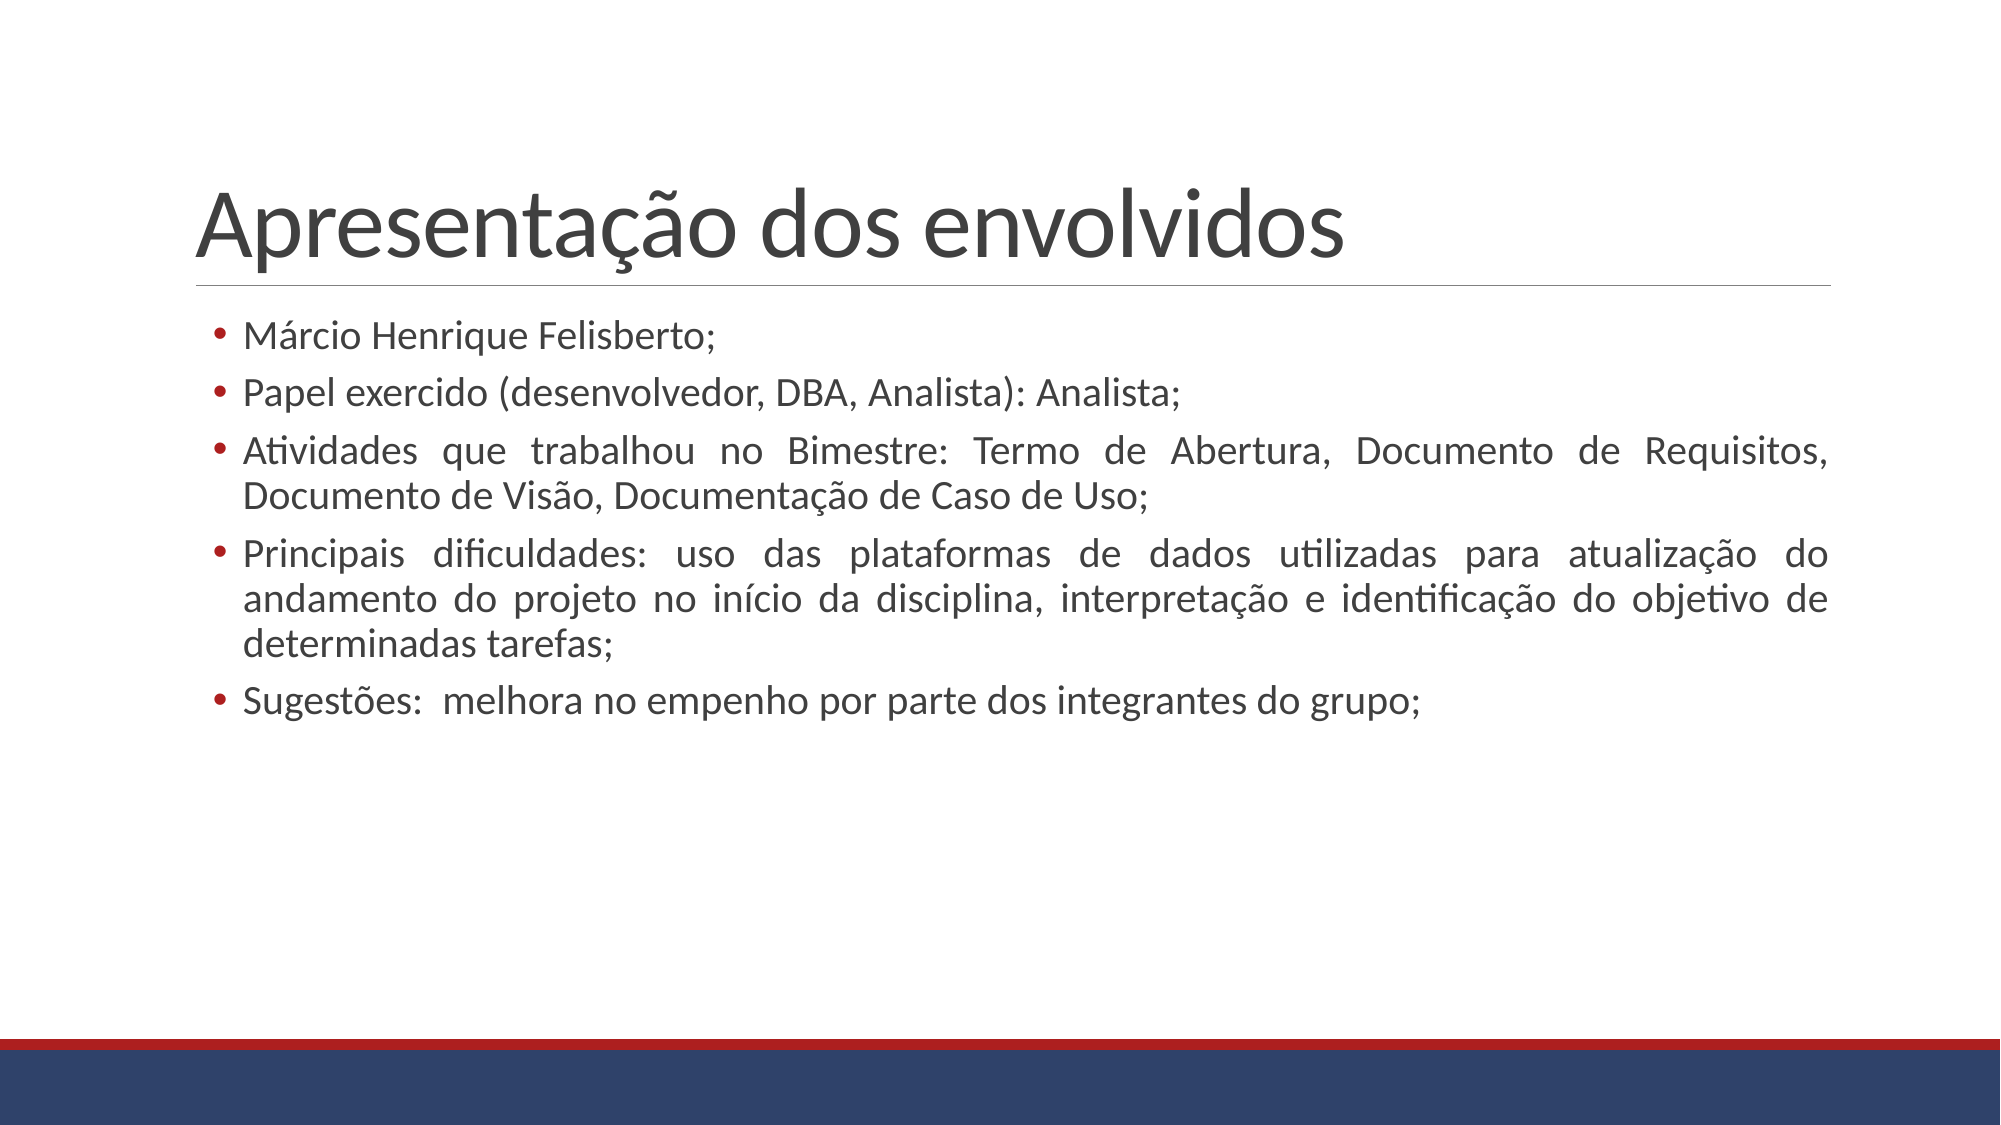

# Apresentação dos envolvidos
Márcio Henrique Felisberto;
Papel exercido (desenvolvedor, DBA, Analista): Analista;
Atividades que trabalhou no Bimestre: Termo de Abertura, Documento de Requisitos, Documento de Visão, Documentação de Caso de Uso;
Principais dificuldades: uso das plataformas de dados utilizadas para atualização do andamento do projeto no início da disciplina, interpretação e identificação do objetivo de determinadas tarefas;
Sugestões:  melhora no empenho por parte dos integrantes do grupo;